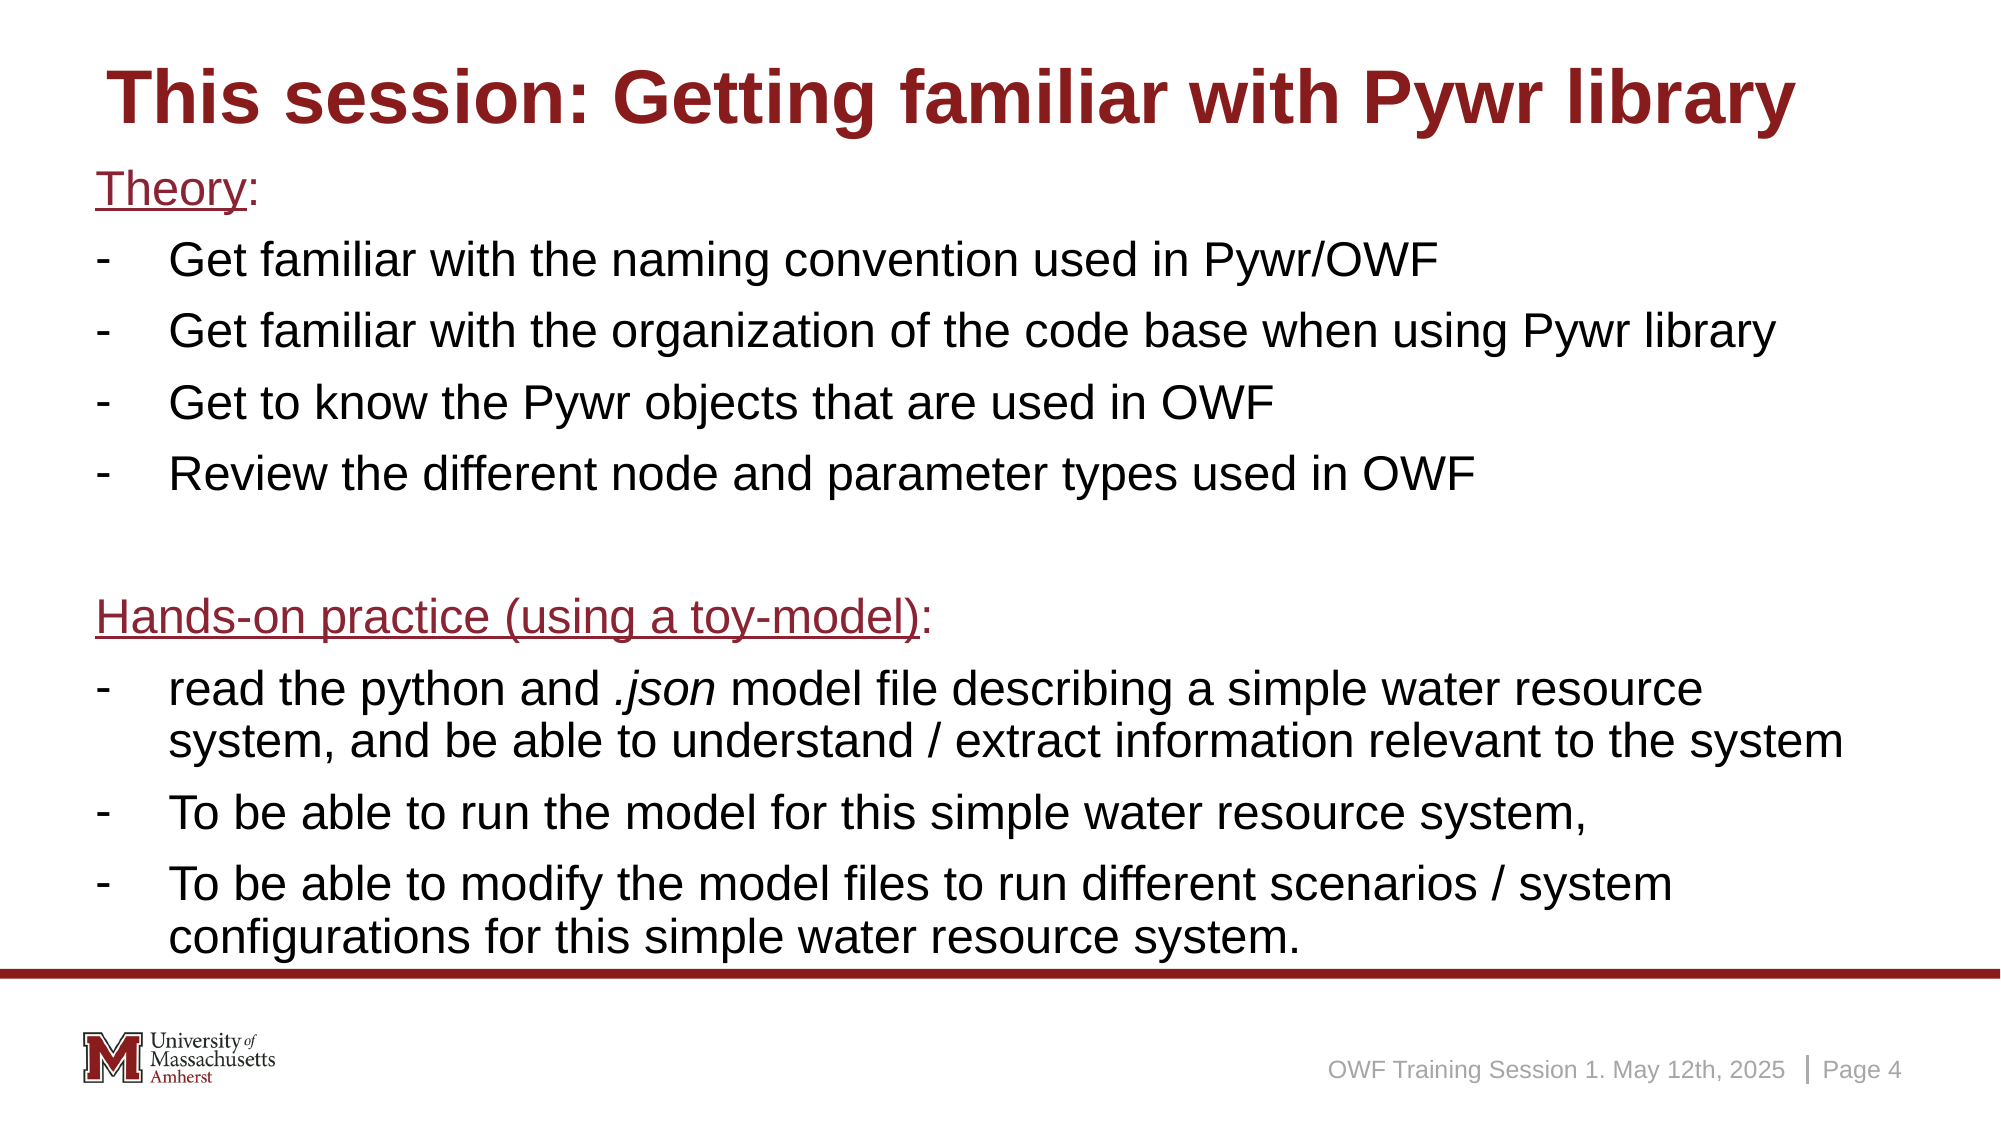

# This session: Getting familiar with Pywr library
Theory:
Get familiar with the naming convention used in Pywr/OWF
Get familiar with the organization of the code base when using Pywr library
Get to know the Pywr objects that are used in OWF
Review the different node and parameter types used in OWF

Hands-on practice (using a toy-model):
read the python and .json model file describing a simple water resource system, and be able to understand / extract information relevant to the system
To be able to run the model for this simple water resource system,
To be able to modify the model files to run different scenarios / system configurations for this simple water resource system.

OWF Training Session 1. May 12th, 2025
Page 4